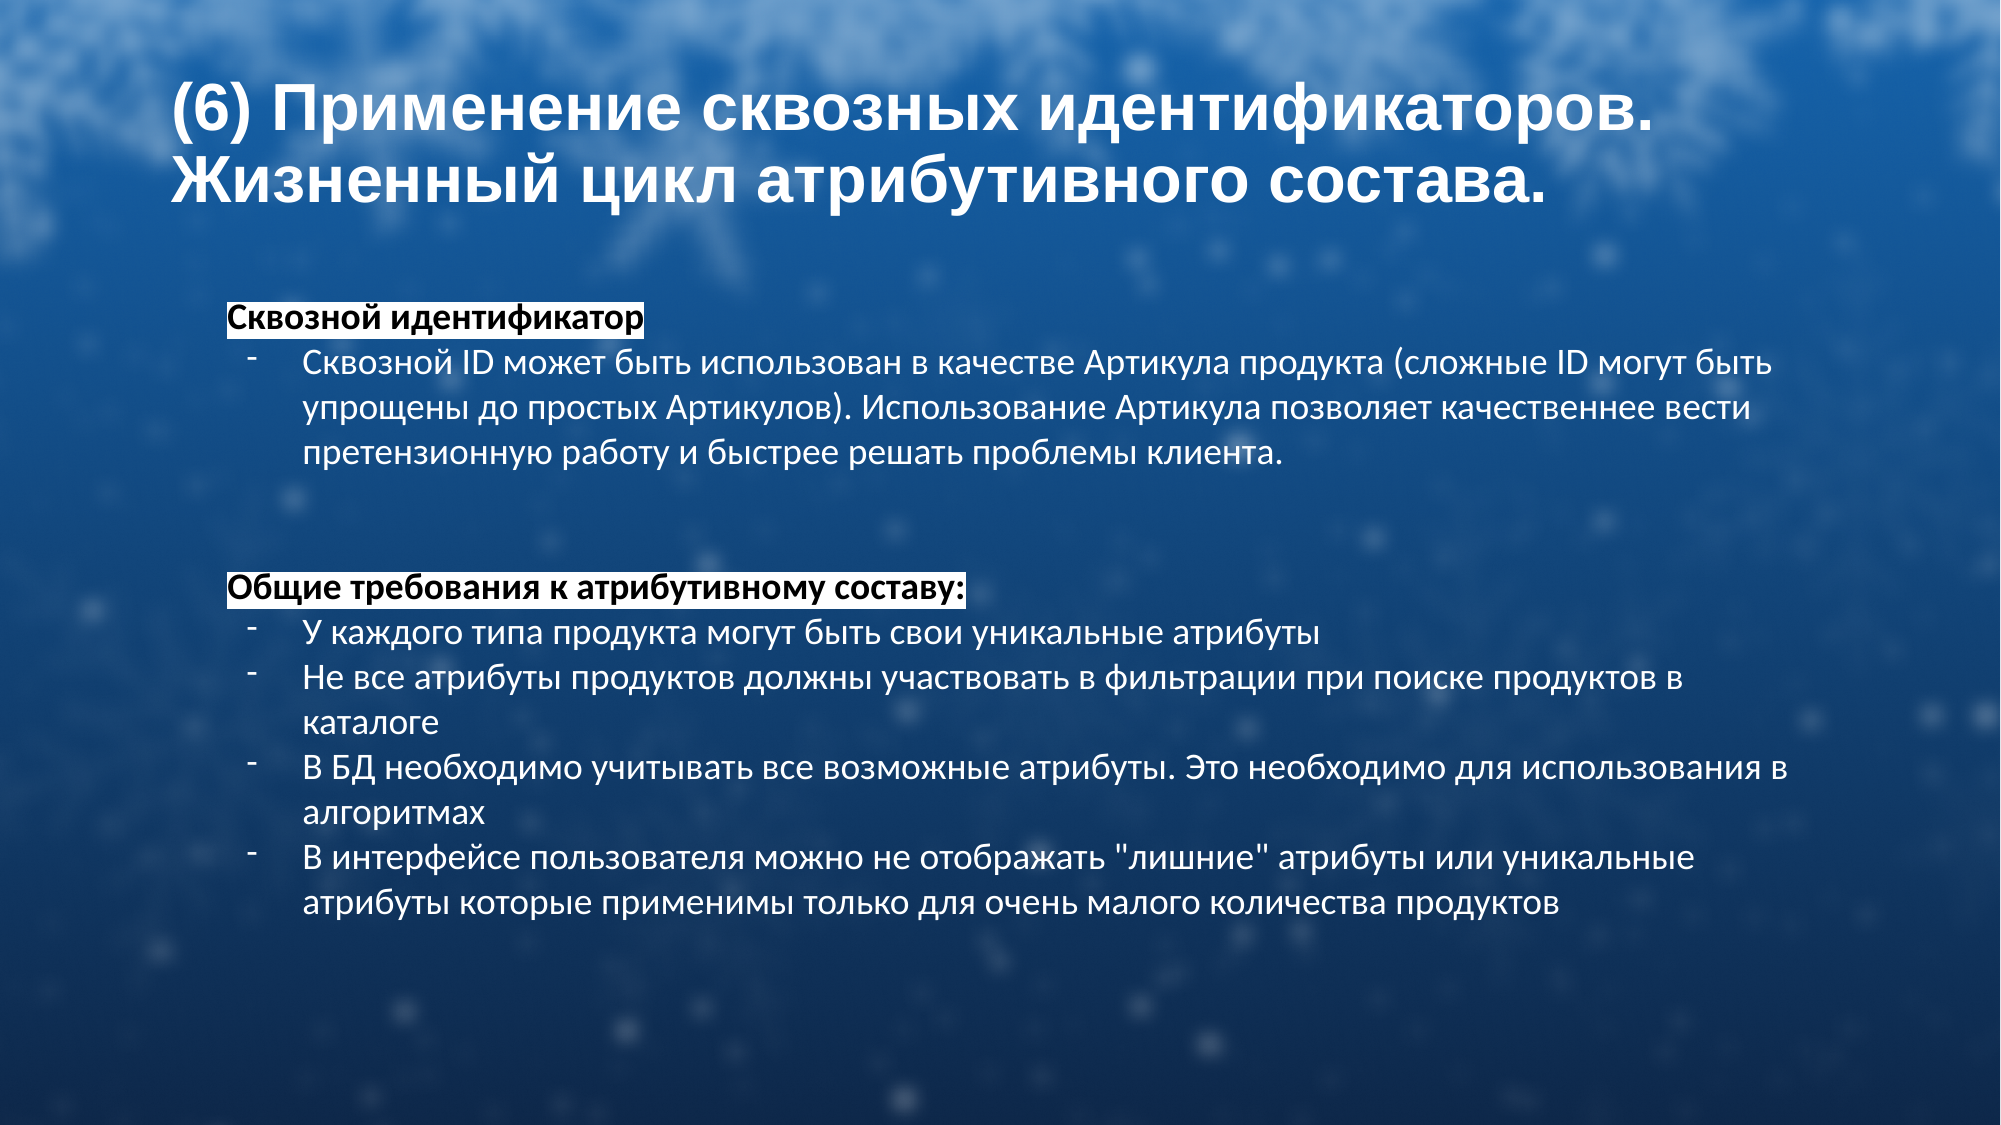

# (6) Применение сквозных идентификаторов. Жизненный цикл атрибутивного состава.
Сквозной идентификатор
Сквозной ID может быть использован в качестве Артикула продукта (сложные ID могут быть упрощены до простых Артикулов). Использование Артикула позволяет качественнее вести претензионную работу и быстрее решать проблемы клиента.

Общие требования к атрибутивному составу:
У каждого типа продукта могут быть свои уникальные атрибуты
Не все атрибуты продуктов должны участвовать в фильтрации при поиске продуктов в каталоге
В БД необходимо учитывать все возможные атрибуты. Это необходимо для использования в алгоритмах
В интерфейсе пользователя можно не отображать "лишние" атрибуты или уникальные атрибуты которые применимы только для очень малого количества продуктов